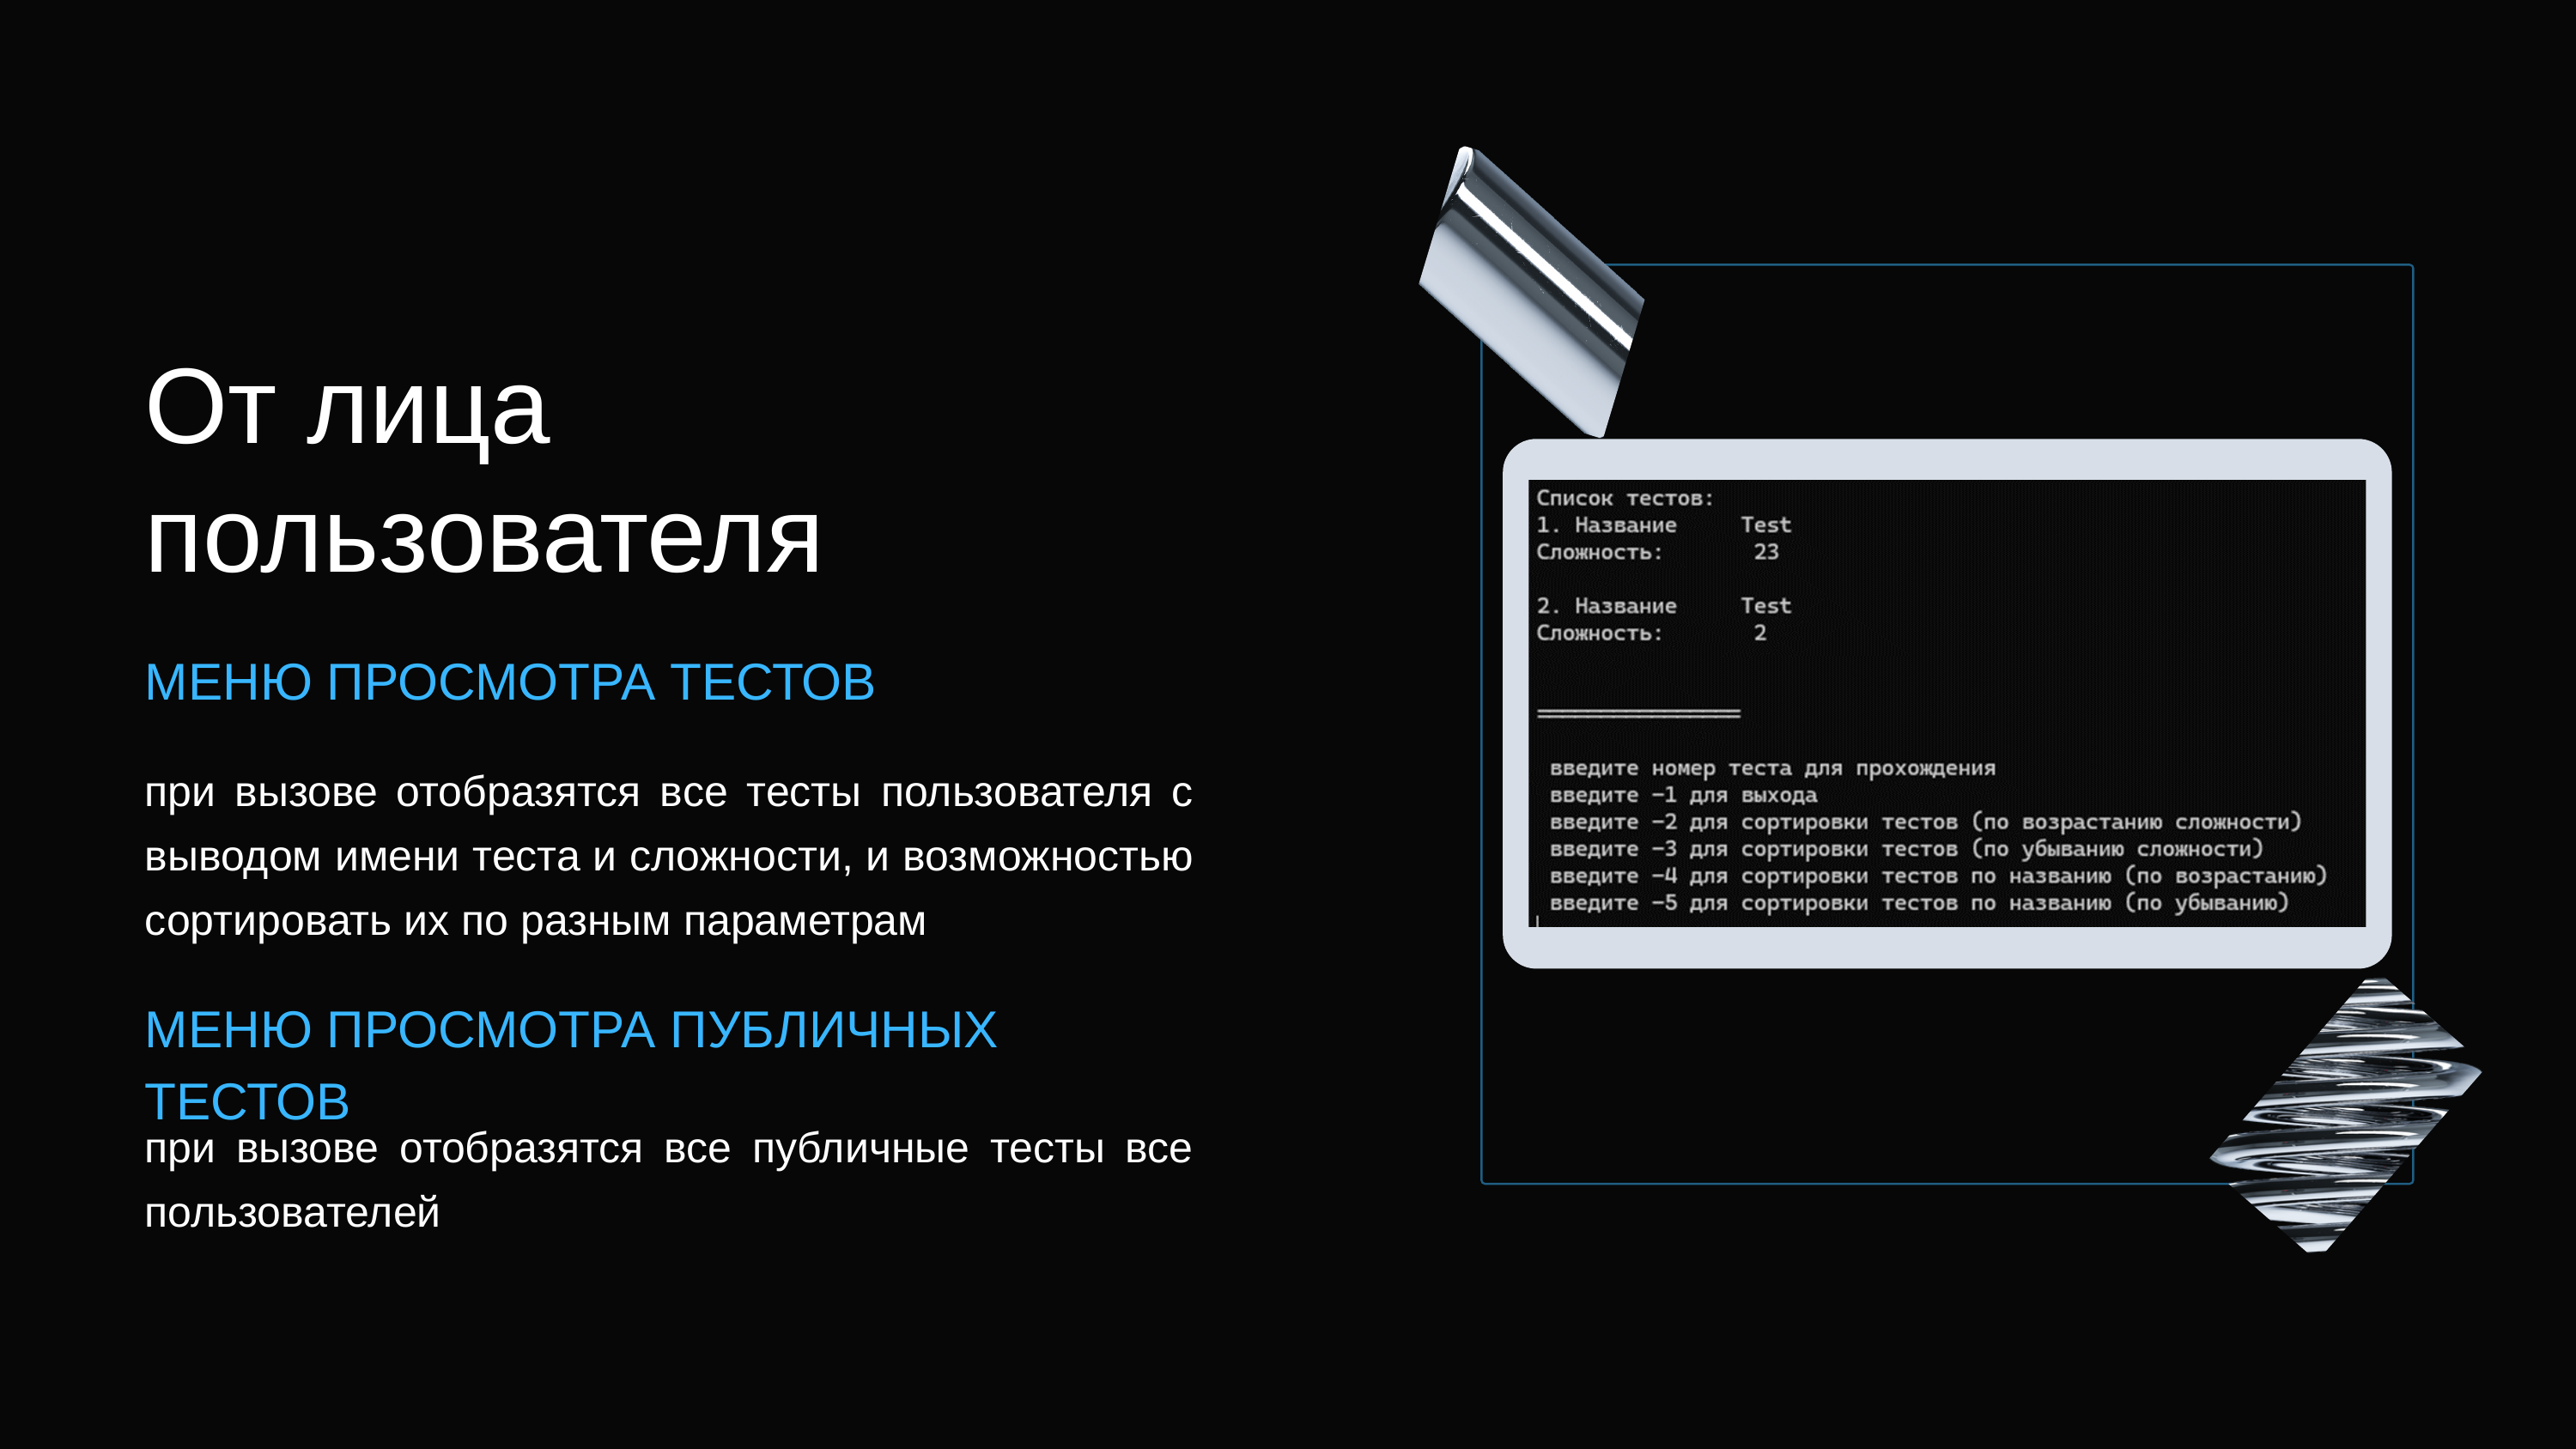

От лица пользователя
МЕНЮ ПРОСМОТРА ТЕСТОВ
при вызове отобразятся все тесты пользователя с выводом имени теста и сложности, и возможностью сортировать их по разным параметрам
МЕНЮ ПРОСМОТРА ПУБЛИЧНЫХ ТЕСТОВ
при вызове отобразятся все публичные тесты все пользователей